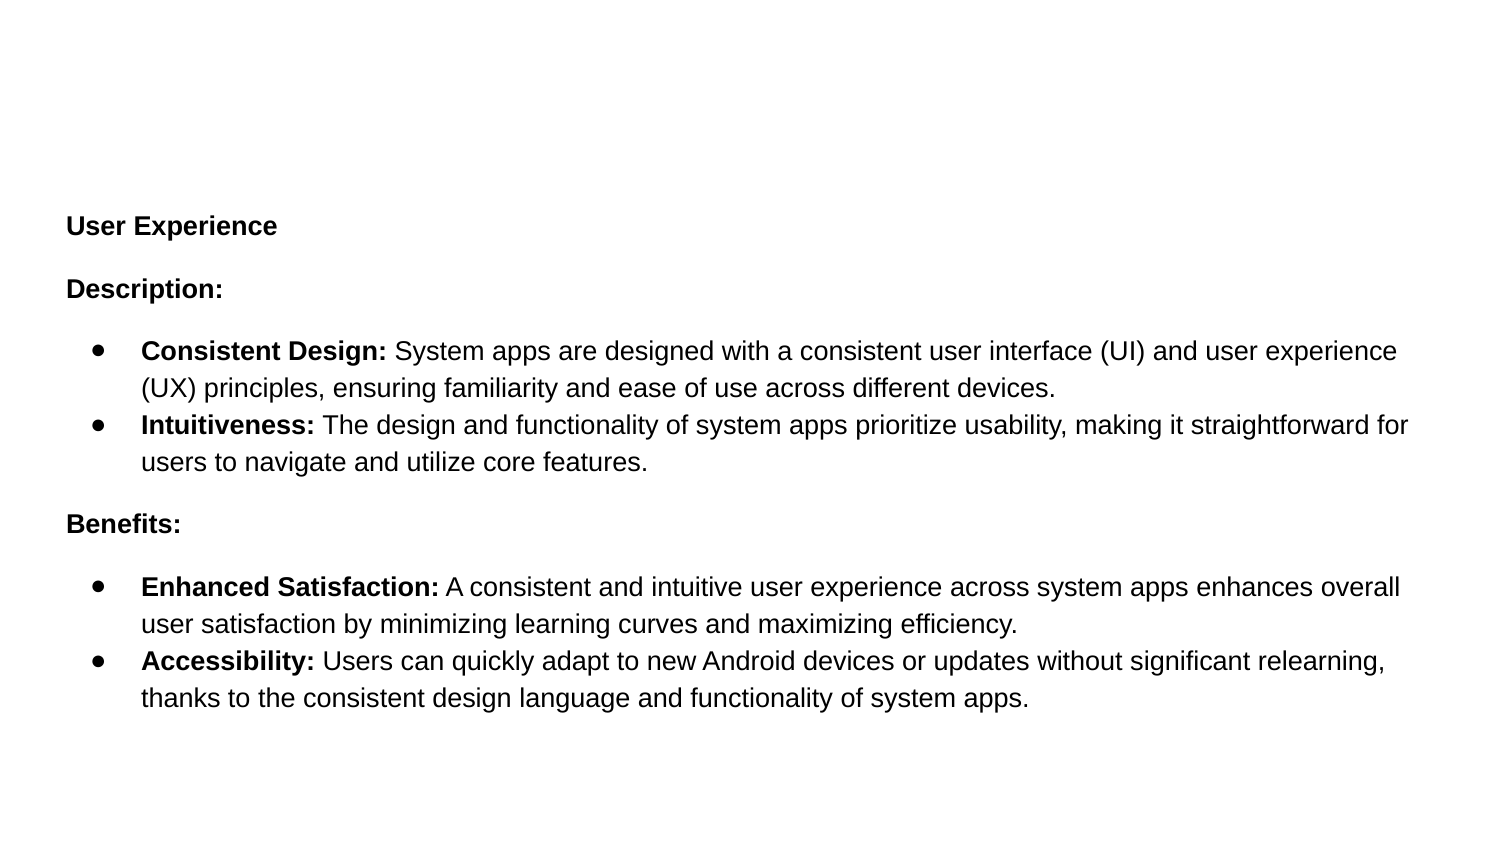

#
User Experience
Description:
Consistent Design: System apps are designed with a consistent user interface (UI) and user experience (UX) principles, ensuring familiarity and ease of use across different devices.
Intuitiveness: The design and functionality of system apps prioritize usability, making it straightforward for users to navigate and utilize core features.
Benefits:
Enhanced Satisfaction: A consistent and intuitive user experience across system apps enhances overall user satisfaction by minimizing learning curves and maximizing efficiency.
Accessibility: Users can quickly adapt to new Android devices or updates without significant relearning, thanks to the consistent design language and functionality of system apps.